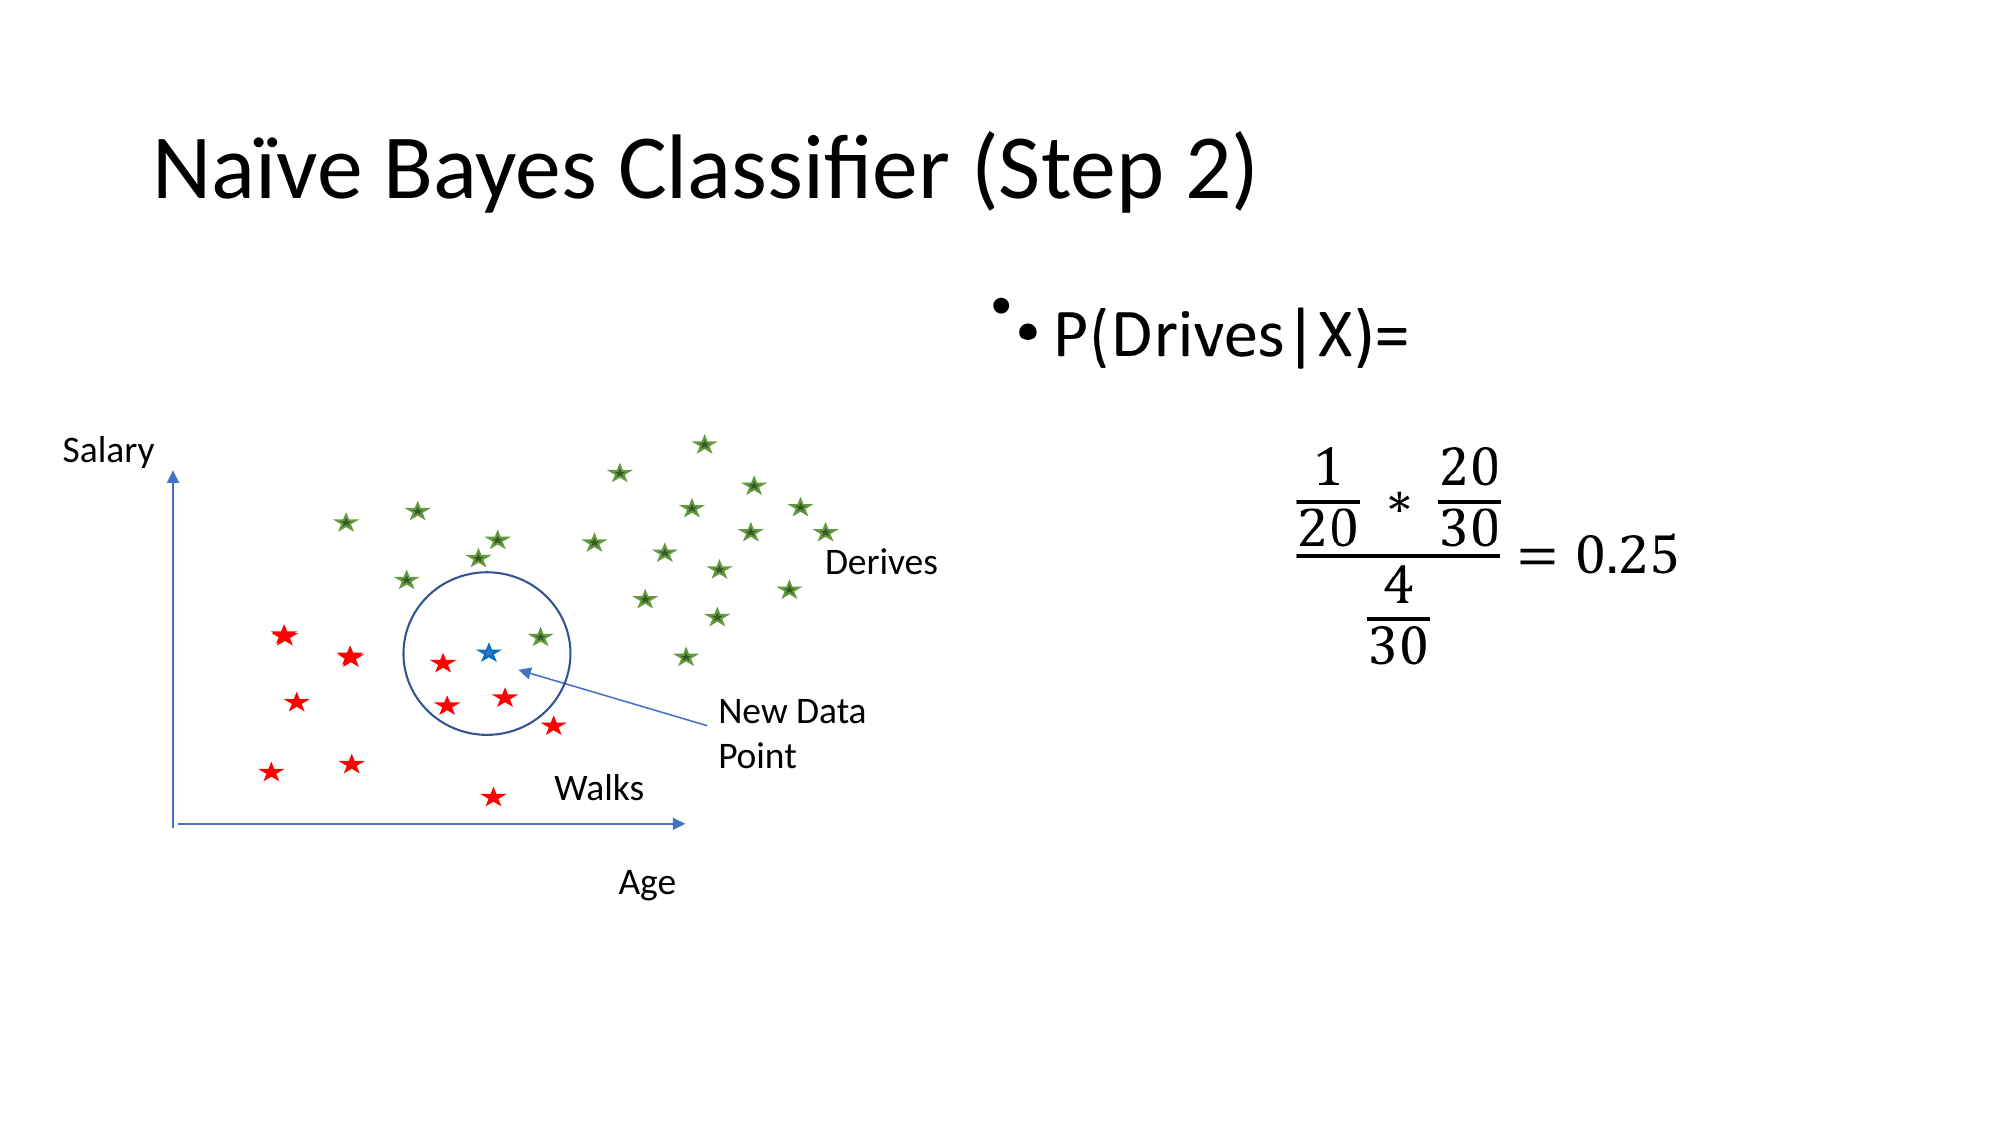

# Naïve Bayes Classifier (Step 2)

Salary

Derives

New Data Point

Walks

Age